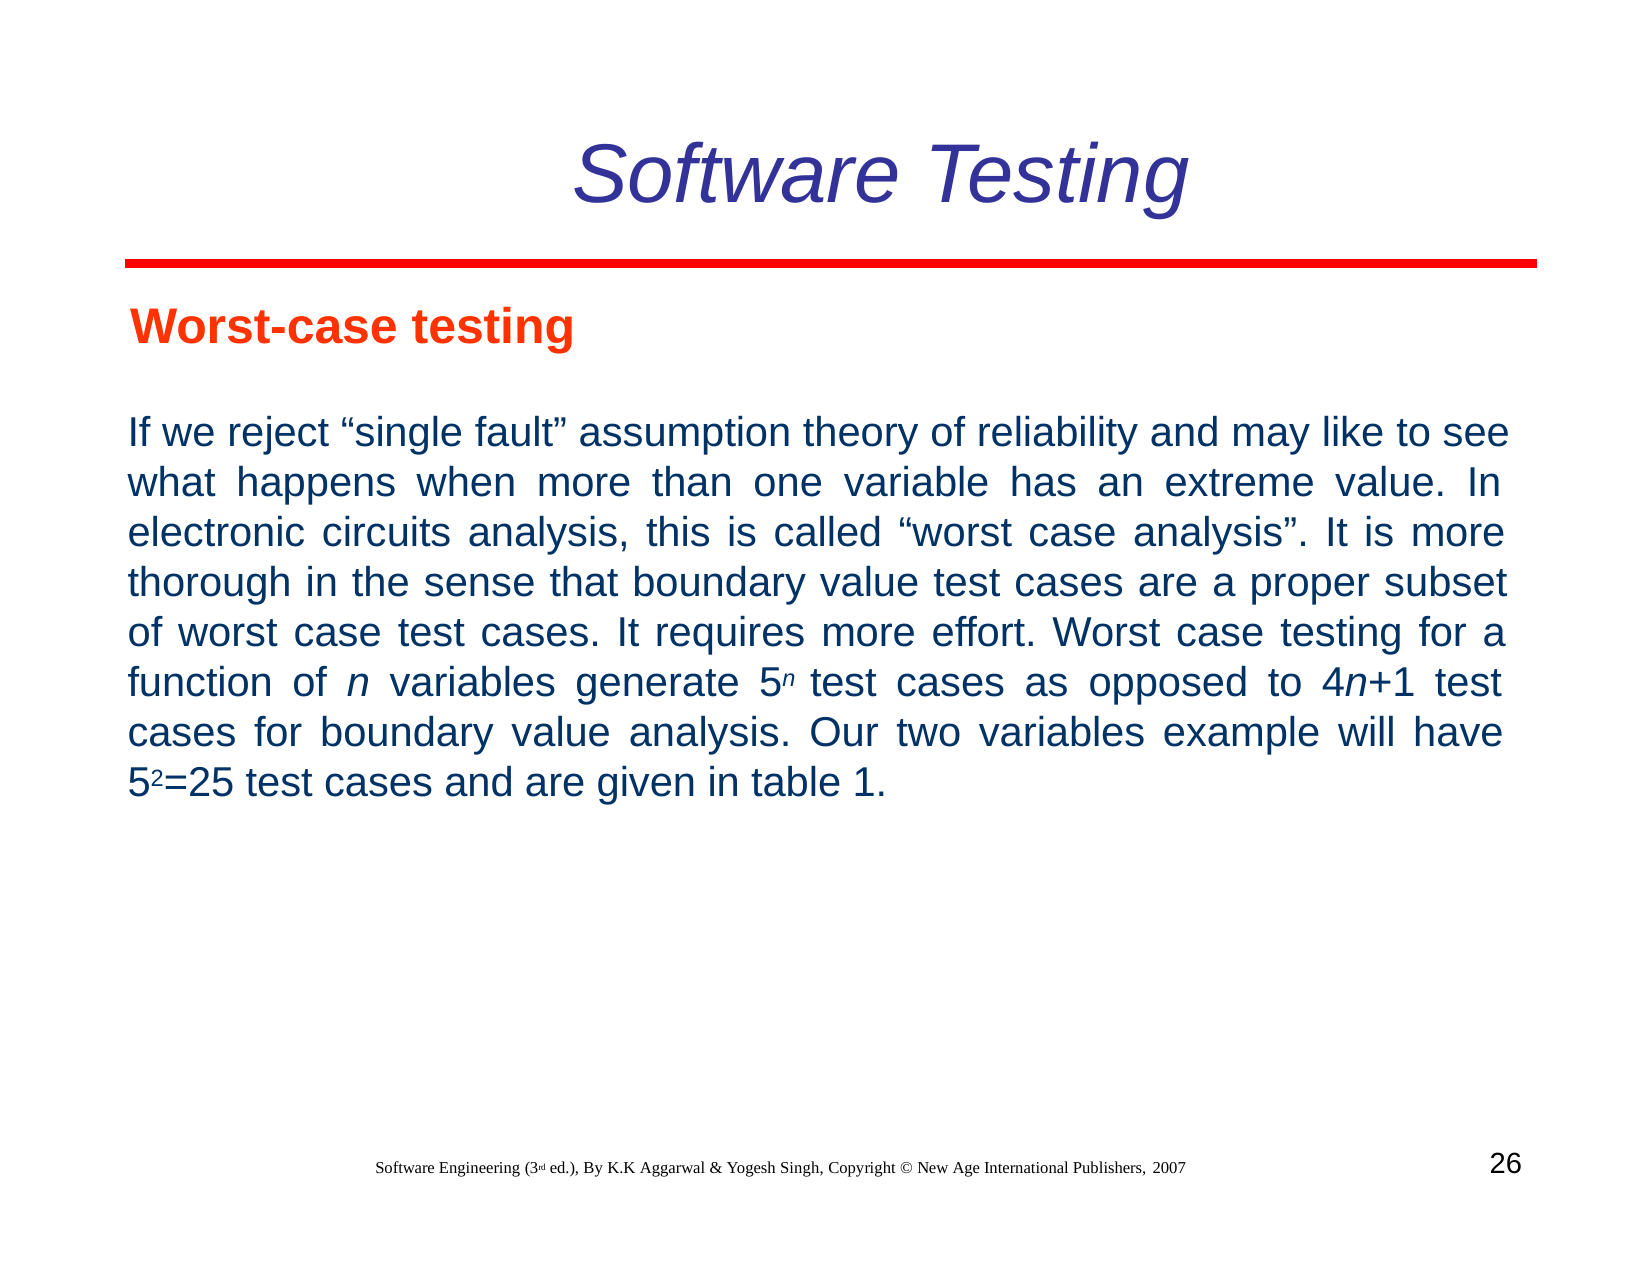

# Software Testing

Worst-case testing

If we reject “single fault” assumption theory of reliability and may like to see  what happens when more than one variable has an extreme value. In  electronic circuits analysis, this is called “worst case analysis”. It is more  thorough in the sense that boundary value test cases are a proper subset  of worst case test cases. It requires more effort. Worst case testing for a  function of n variables generate 5n test cases as opposed to 4n+1 test  cases for boundary value analysis. Our two variables example will have  52=25 test cases and are given in table 1.
26
Software Engineering (3rd  ed.), By K.K Aggarwal & Yogesh Singh, Copyright © New Age International Publishers, 2007